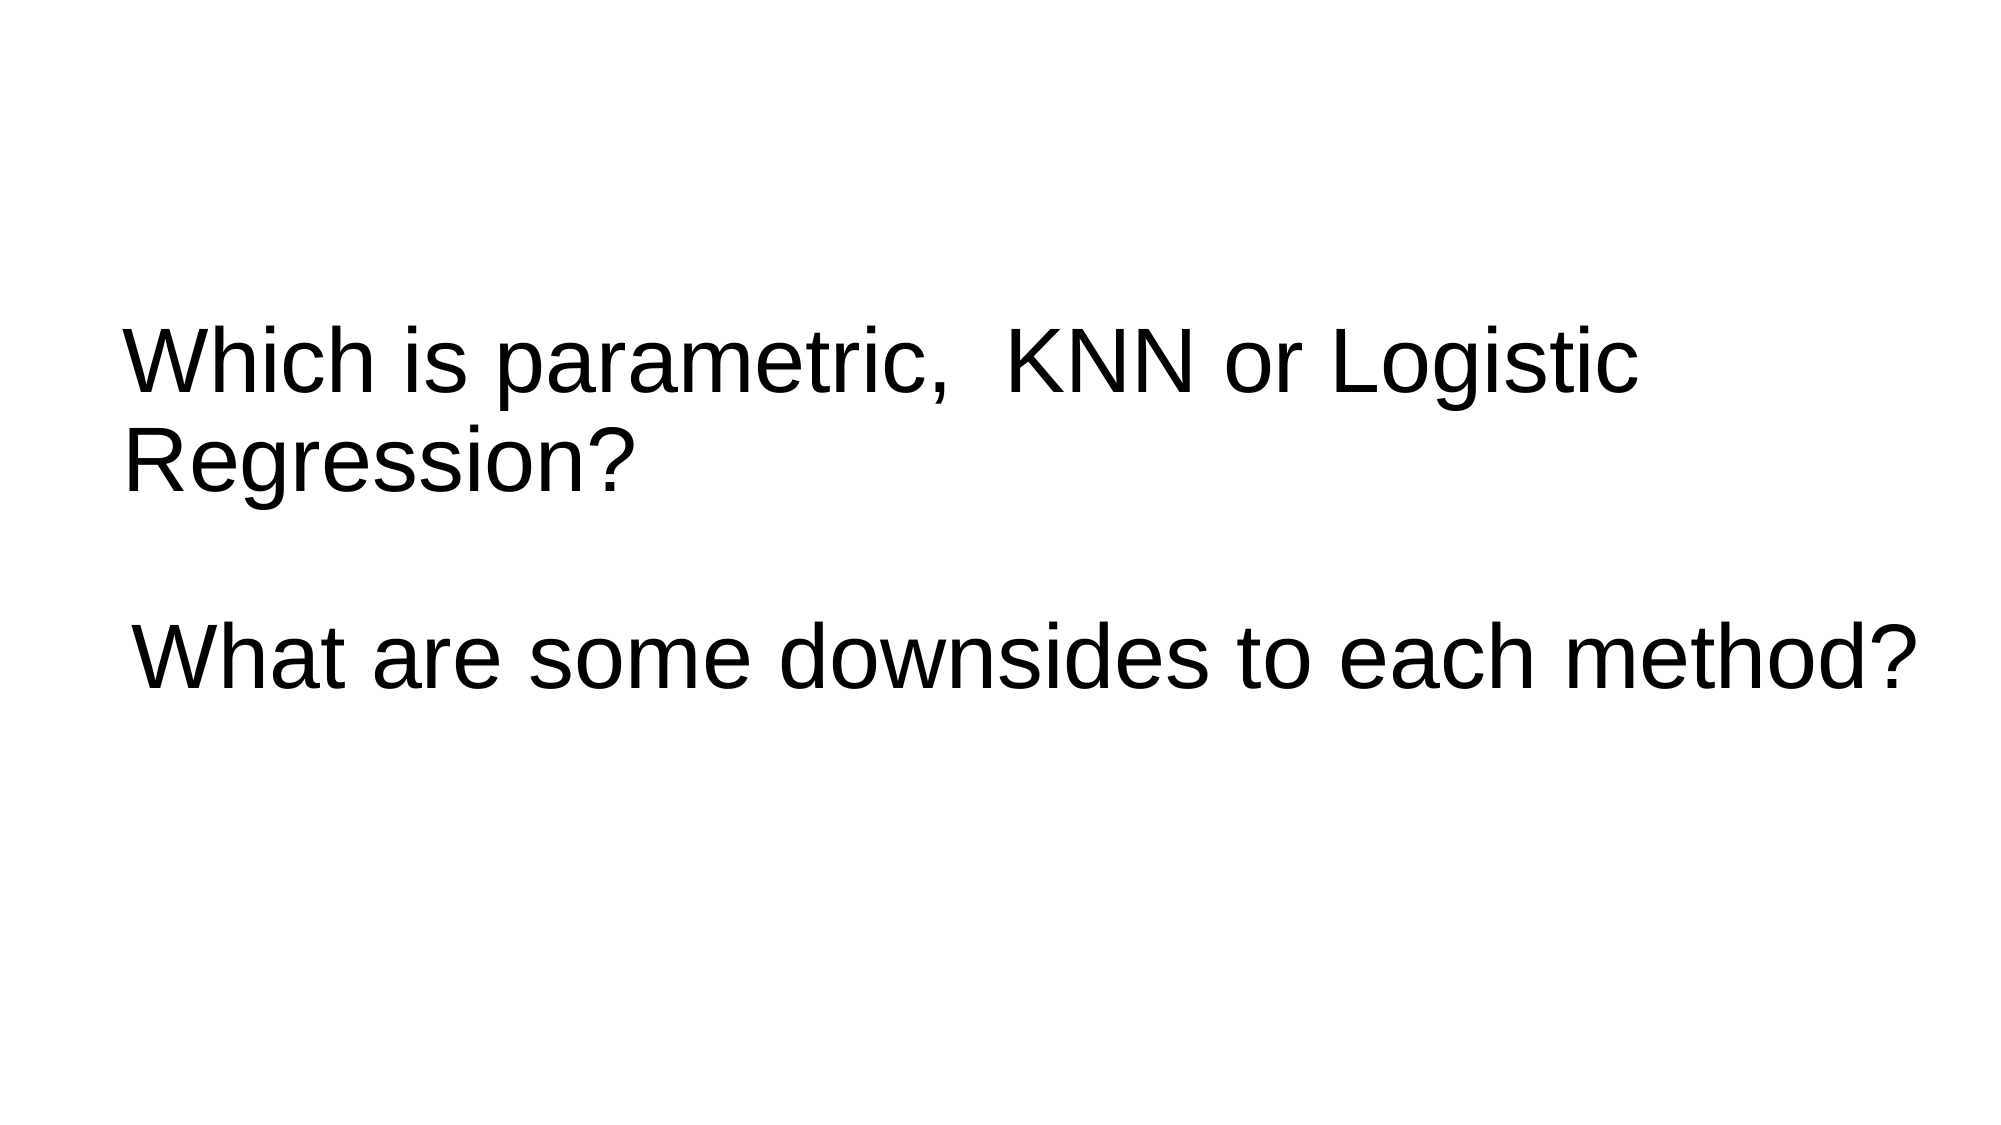

# Which is parametric,  KNN or Logistic Regression?
What are some downsides to each method?